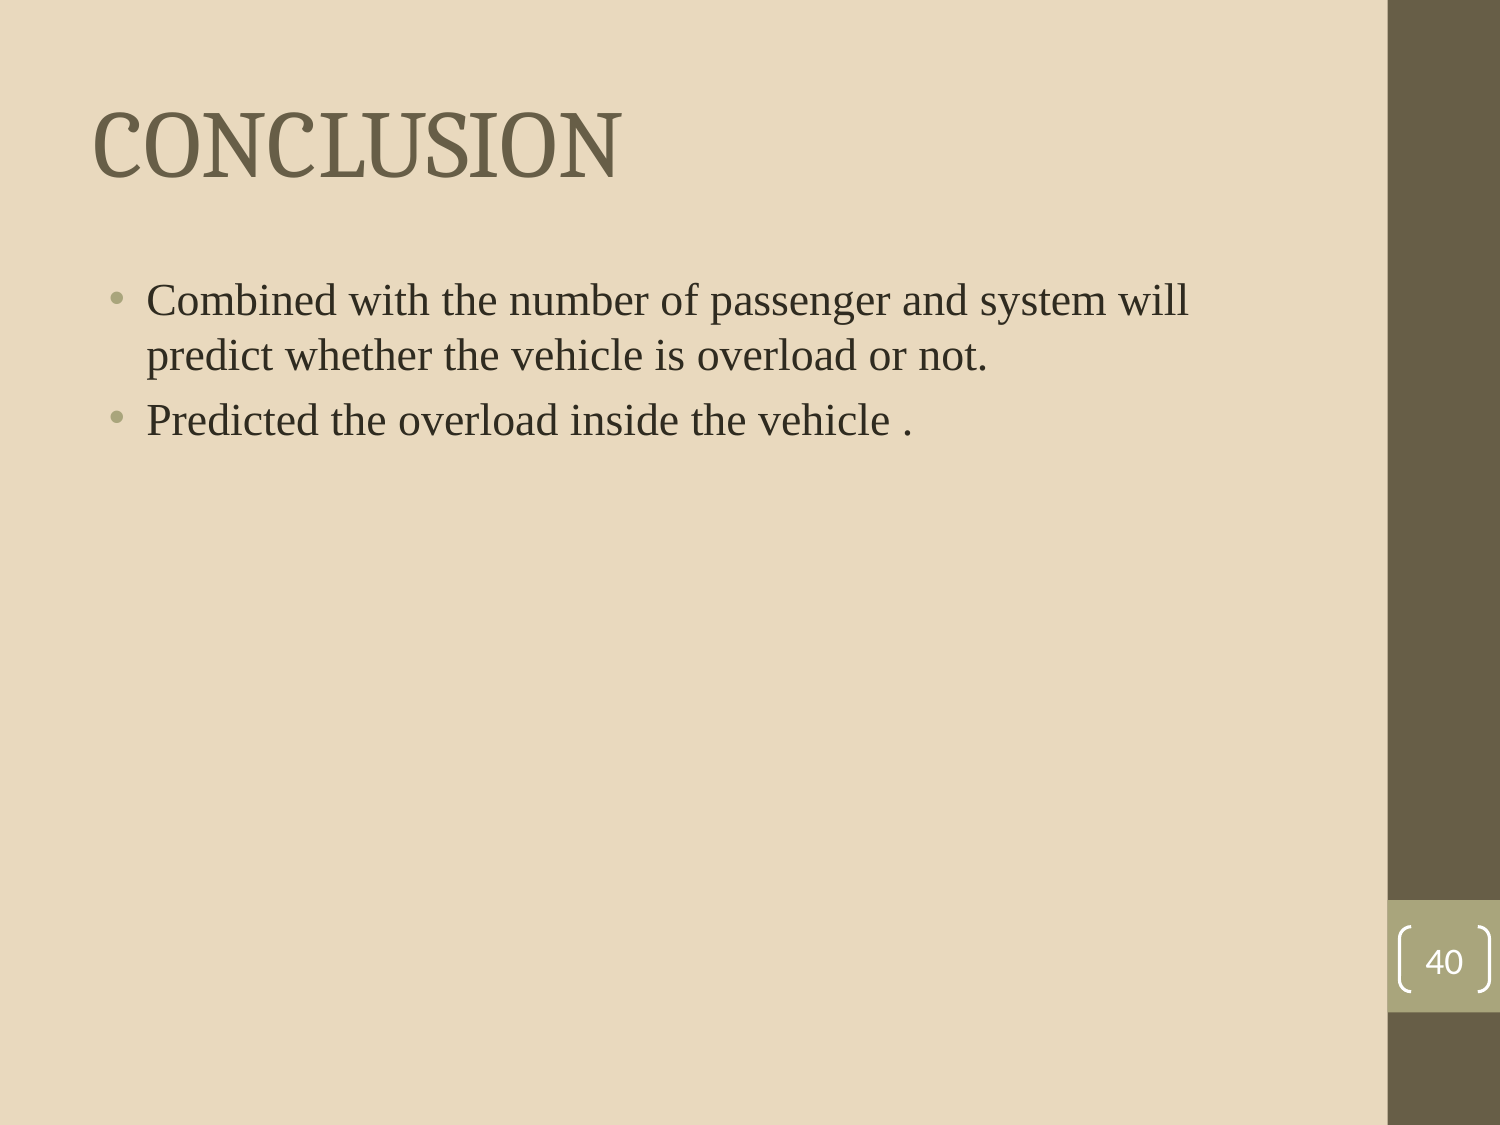

# CONCLUSION
Combined with the number of passenger and system will predict whether the vehicle is overload or not.
Predicted the overload inside the vehicle .

40